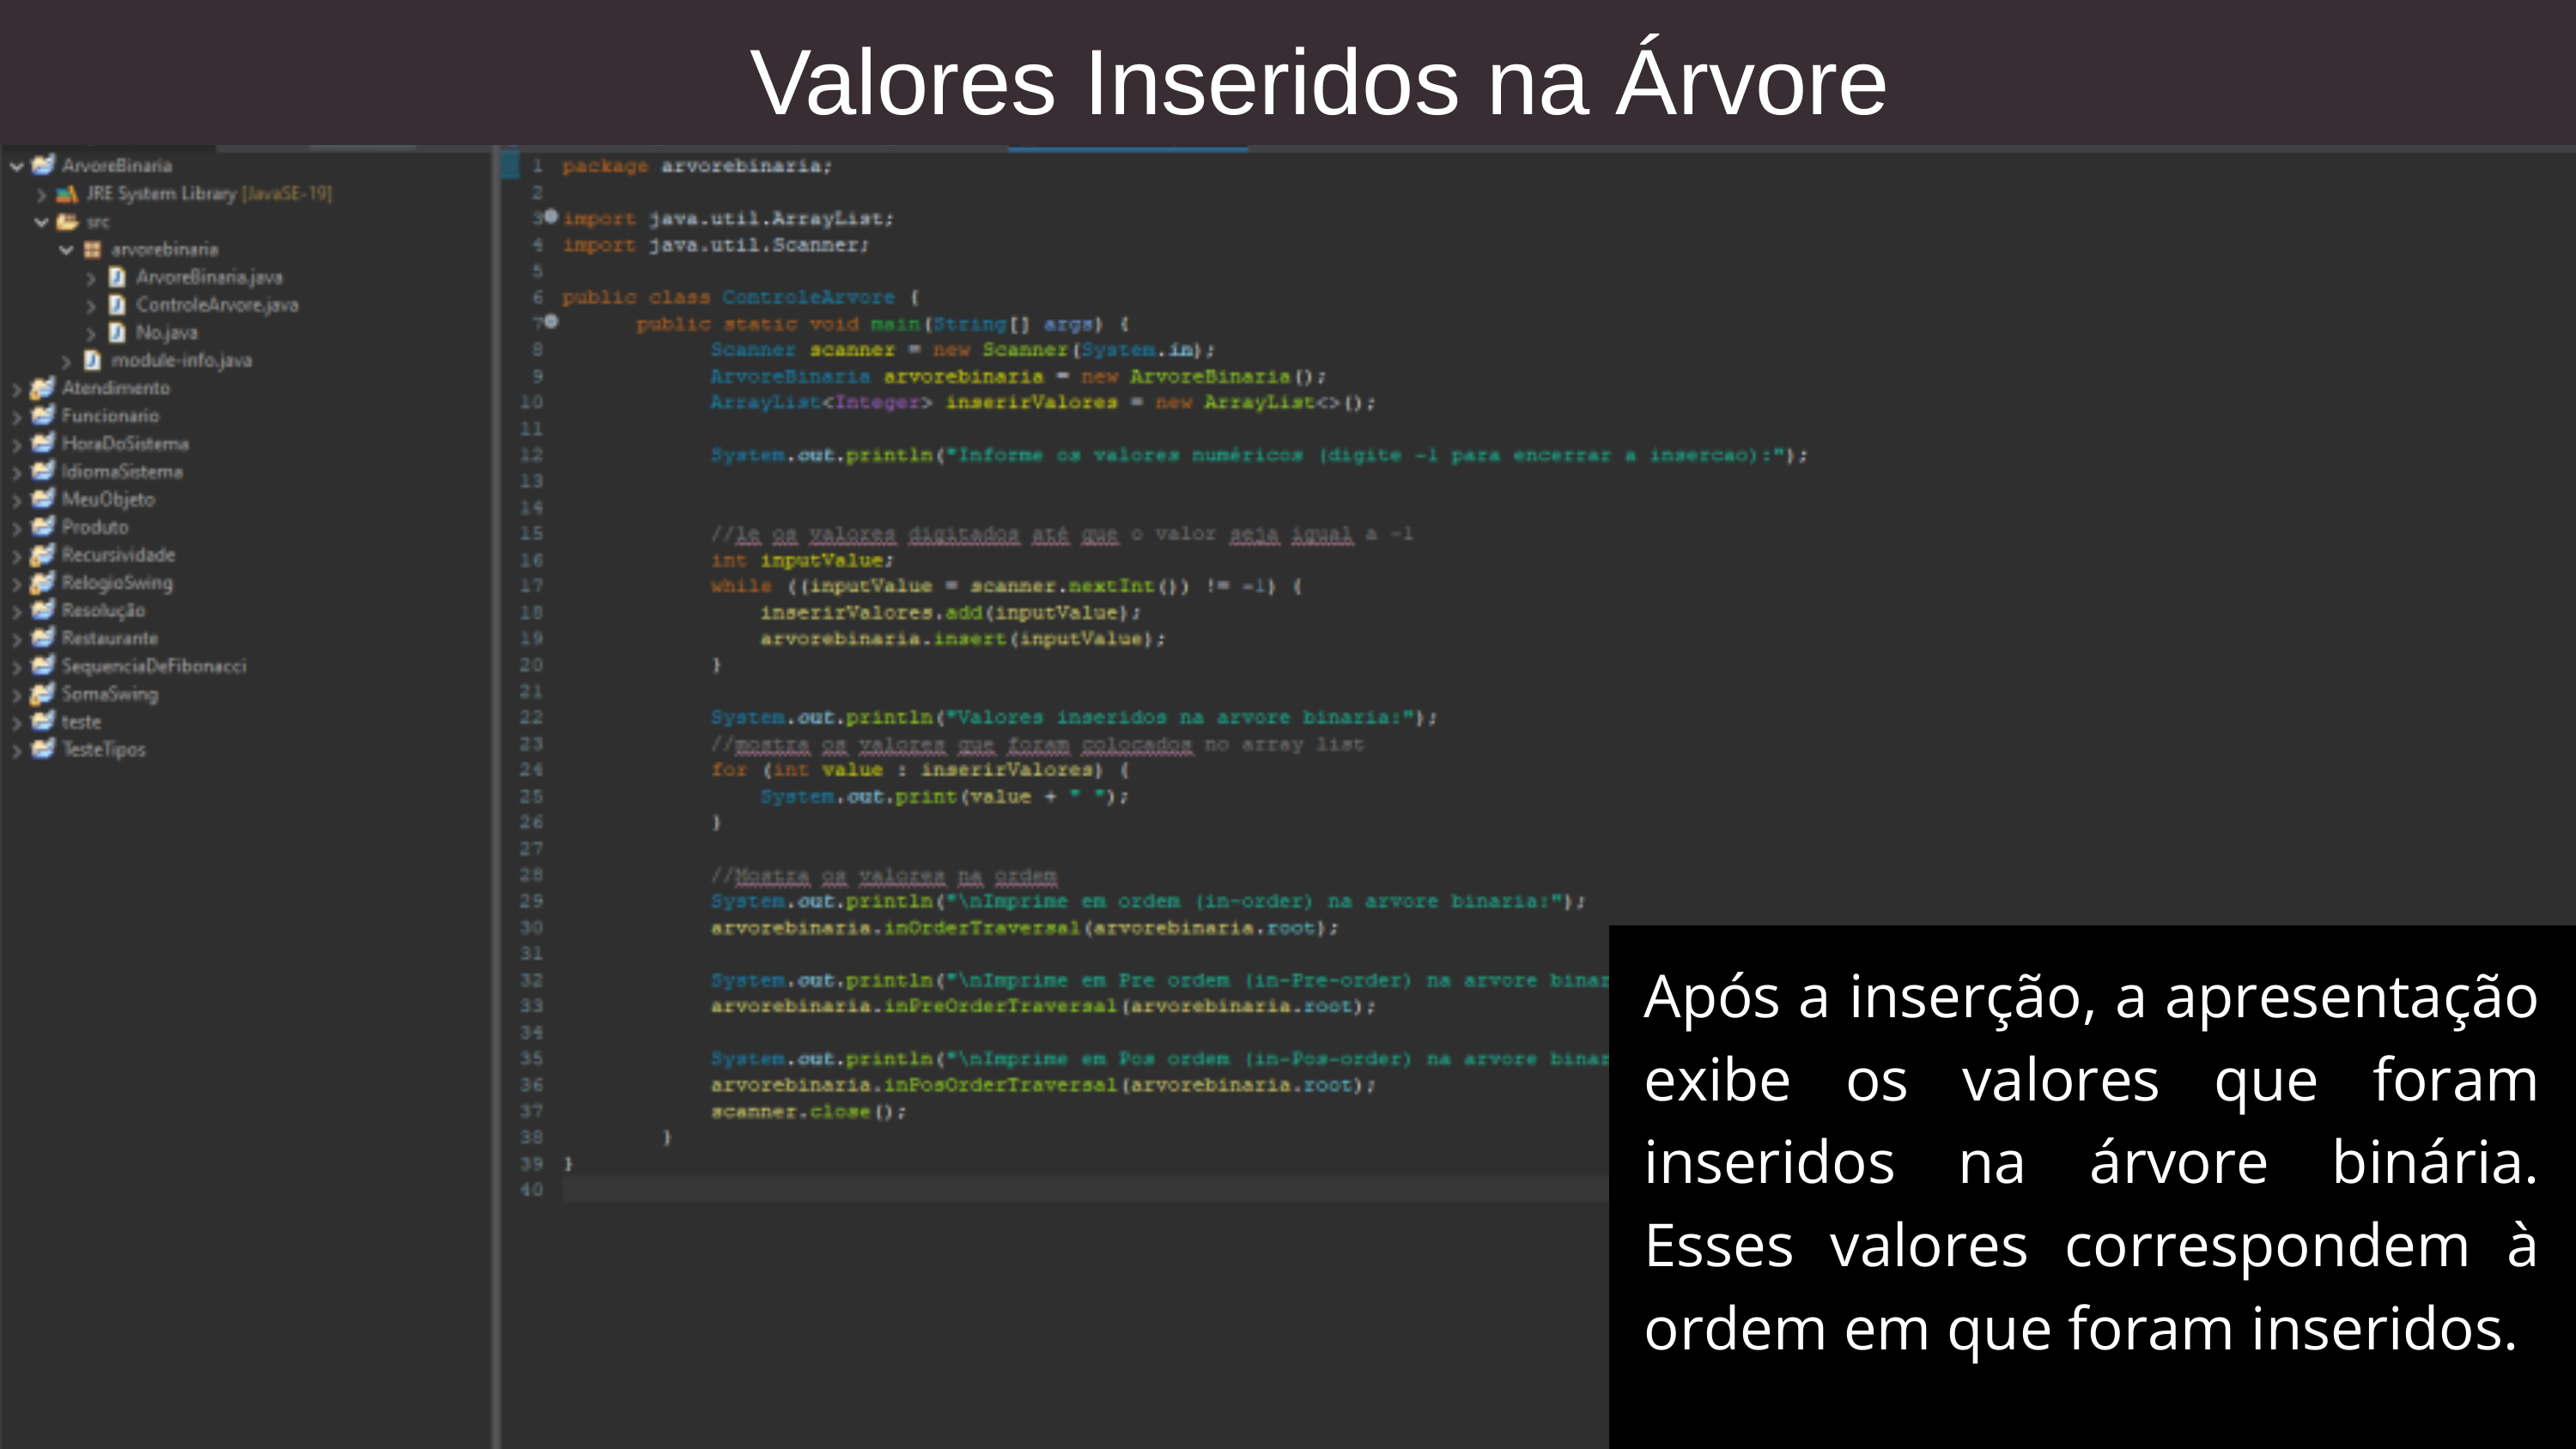

Valores Inseridos na Árvore

Após a inserção, a apresentação exibe os valores que foram inseridos na árvore binária. Esses valores correspondem à ordem em que foram inseridos.